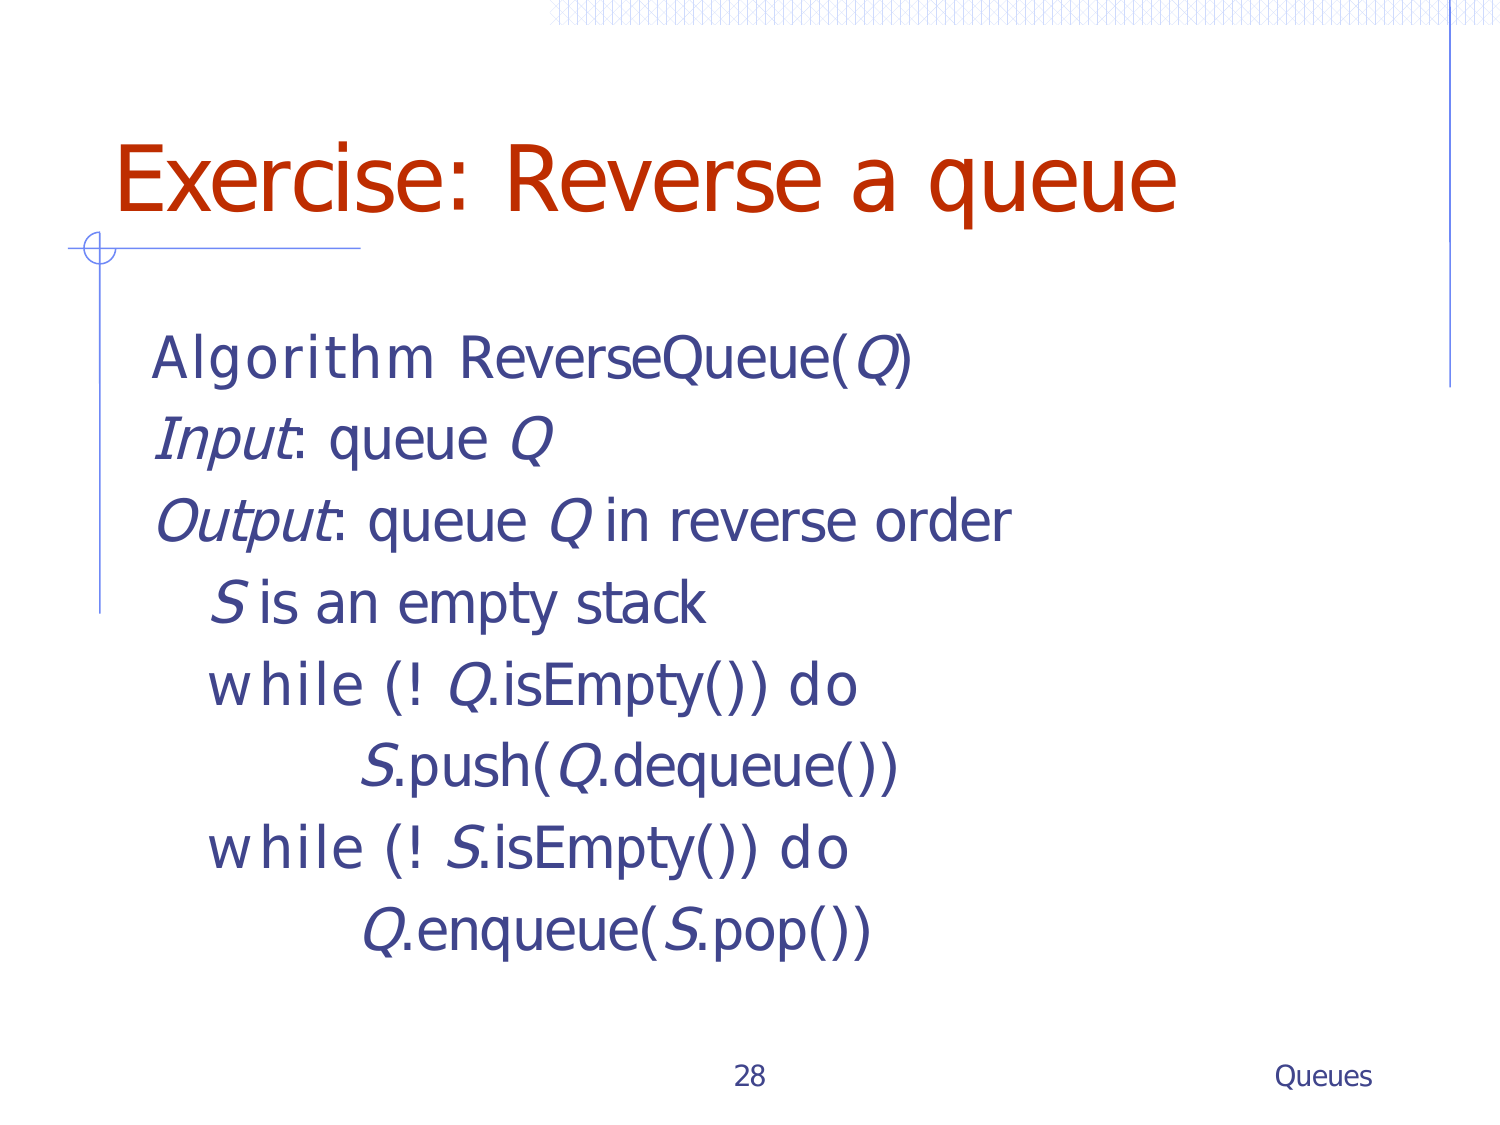

# Exercise: Reverse a queue
Algorithm ReverseQueue(Q)
Input: queue Q
Output: queue Q in reverse order
	S is an empty stack
	while (! Q.isEmpty()) do
		S.push(Q.dequeue())
	while (! S.isEmpty()) do
		Q.enqueue(S.pop())
28
Queues